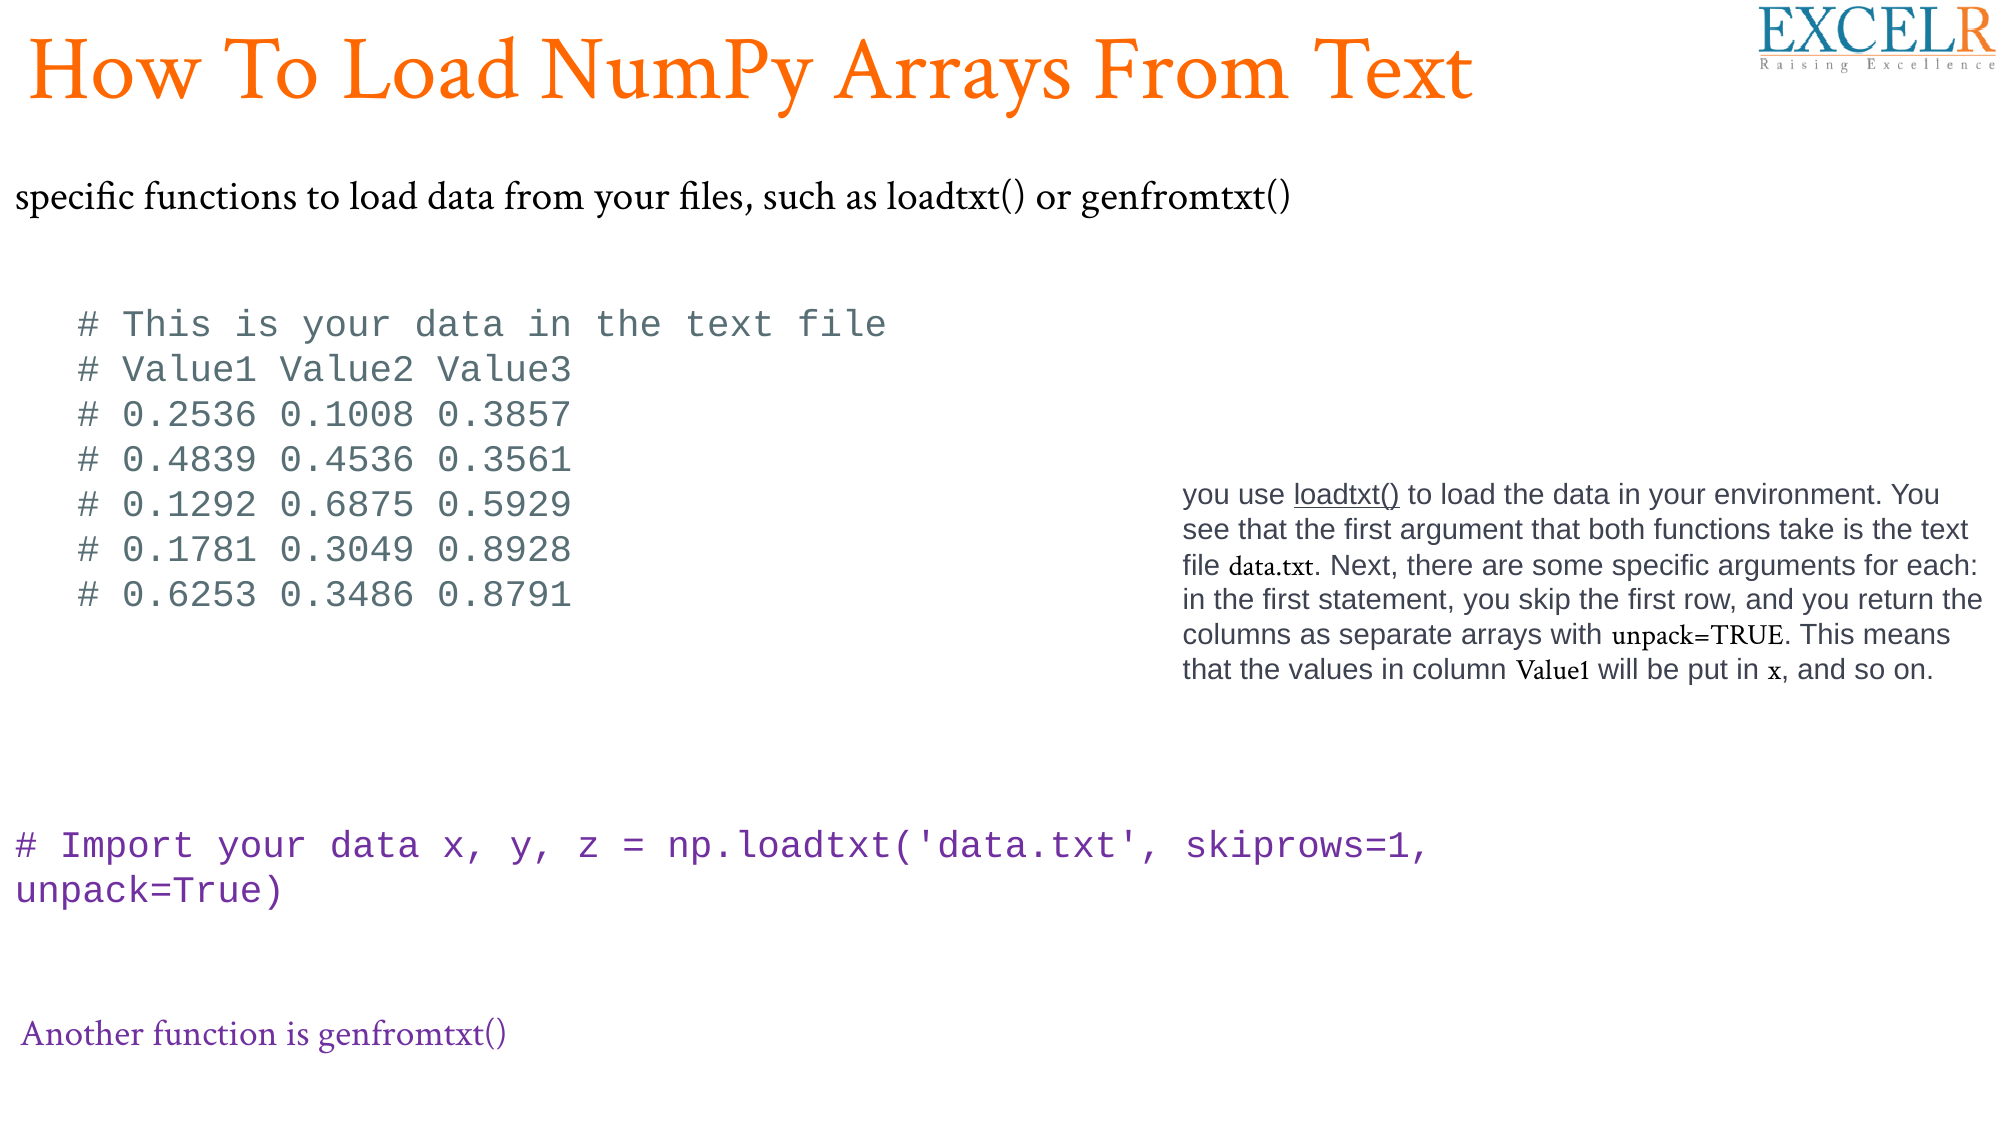

How To Load NumPy Arrays From Text
specific functions to load data from your files, such as loadtxt() or genfromtxt()
# This is your data in the text file # Value1 Value2 Value3
# 0.2536 0.1008 0.3857
# 0.4839 0.4536 0.3561
# 0.1292 0.6875 0.5929
# 0.1781 0.3049 0.8928
# 0.6253 0.3486 0.8791
you use loadtxt() to load the data in your environment. You see that the first argument that both functions take is the text file data.txt. Next, there are some specific arguments for each: in the first statement, you skip the first row, and you return the columns as separate arrays with unpack=TRUE. This means that the values in column Value1 will be put in x, and so on.
# Import your data x, y, z = np.loadtxt('data.txt', skiprows=1, unpack=True)
Another function is genfromtxt()